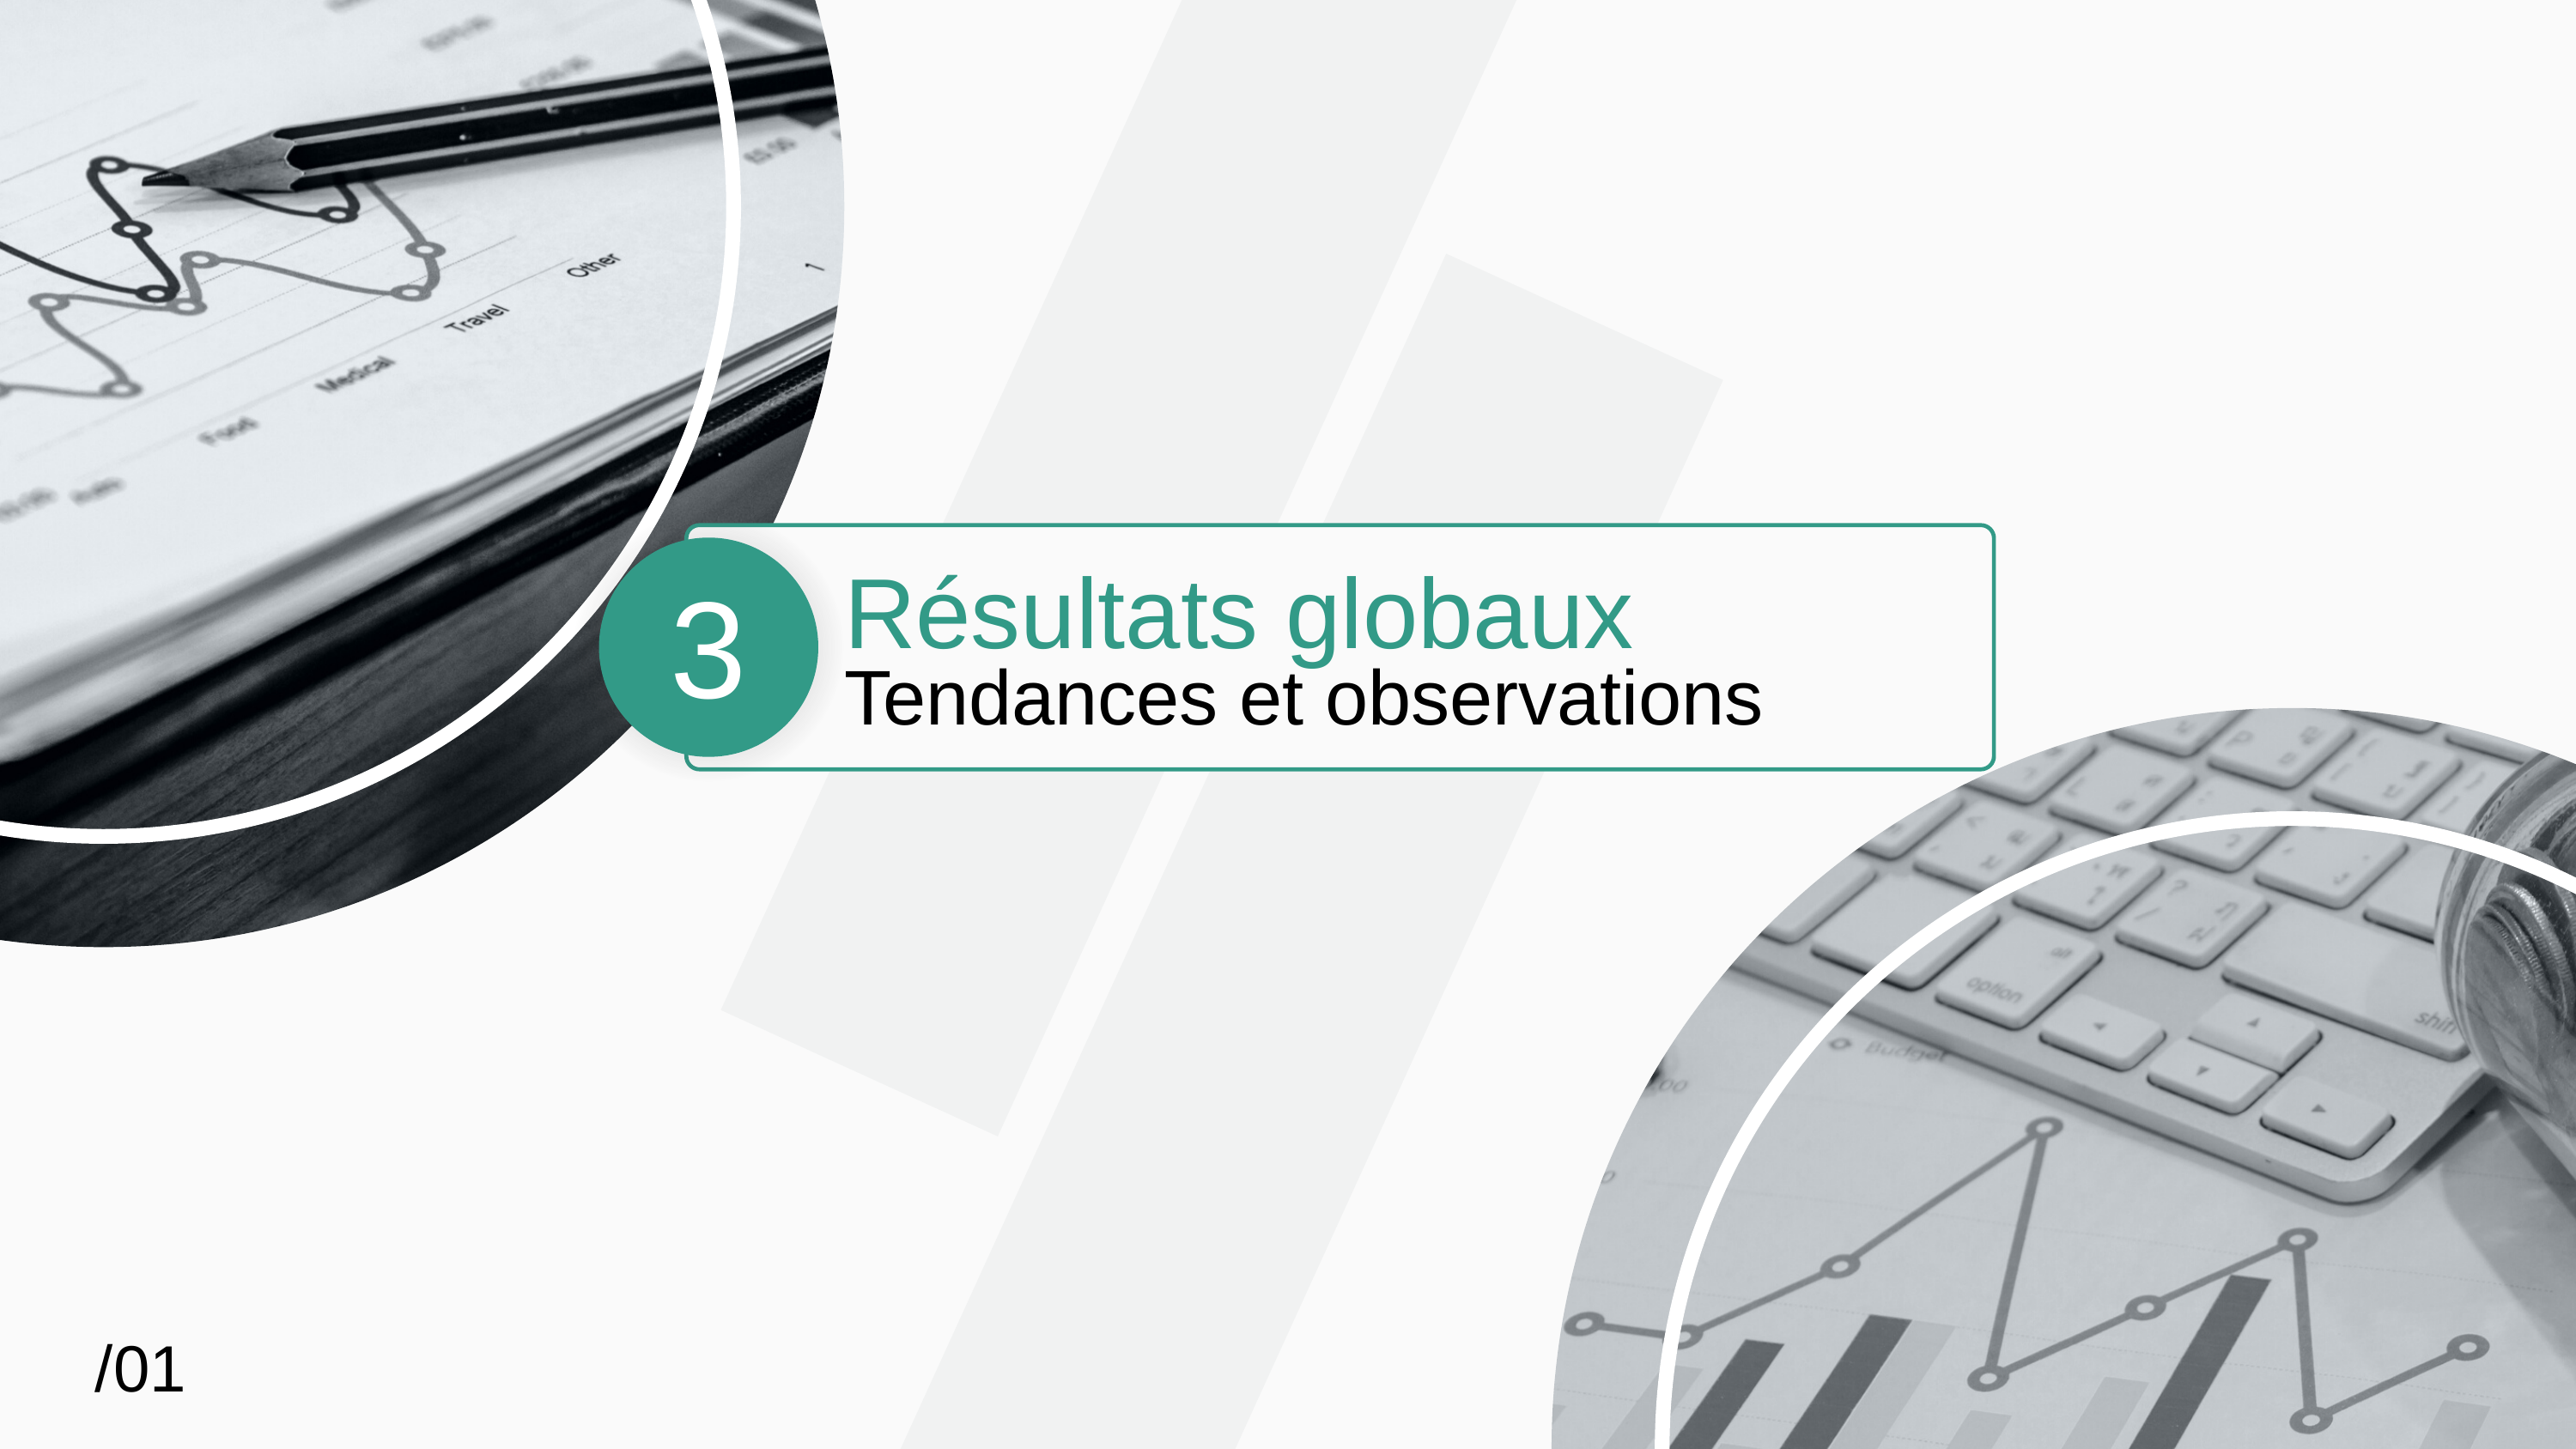

Résultats globaux
3

Tendances et observations

/01